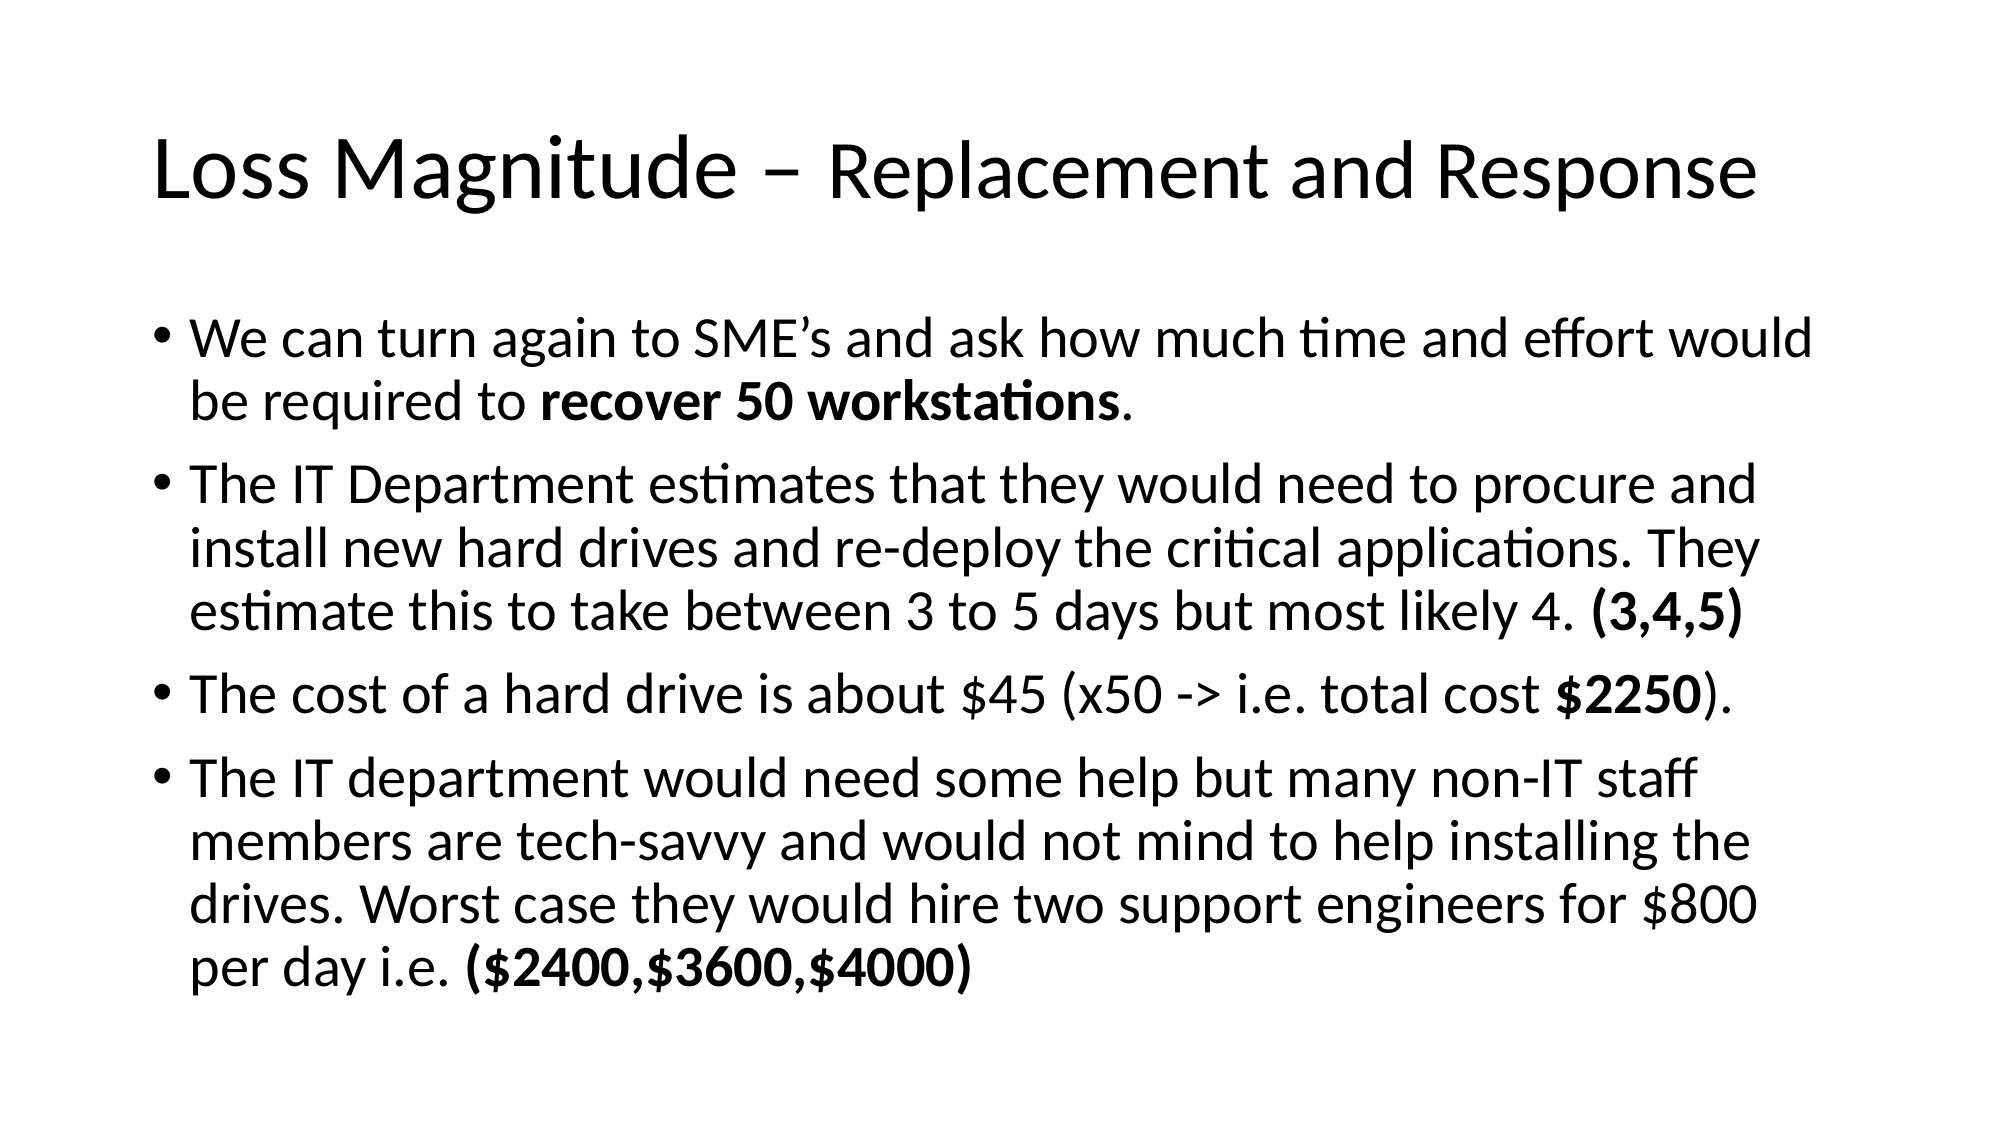

# Loss Magnitude – Replacement and Response
We can turn again to SME’s and ask how much time and effort would be required to recover 50 workstations.
The IT Department estimates that they would need to procure and install new hard drives and re-deploy the critical applications. They estimate this to take between 3 to 5 days but most likely 4. (3,4,5)
The cost of a hard drive is about $45 (x50 -> i.e. total cost $2250).
The IT department would need some help but many non-IT staff members are tech-savvy and would not mind to help installing the drives. Worst case they would hire two support engineers for $800 per day i.e. ($2400,$3600,$4000)